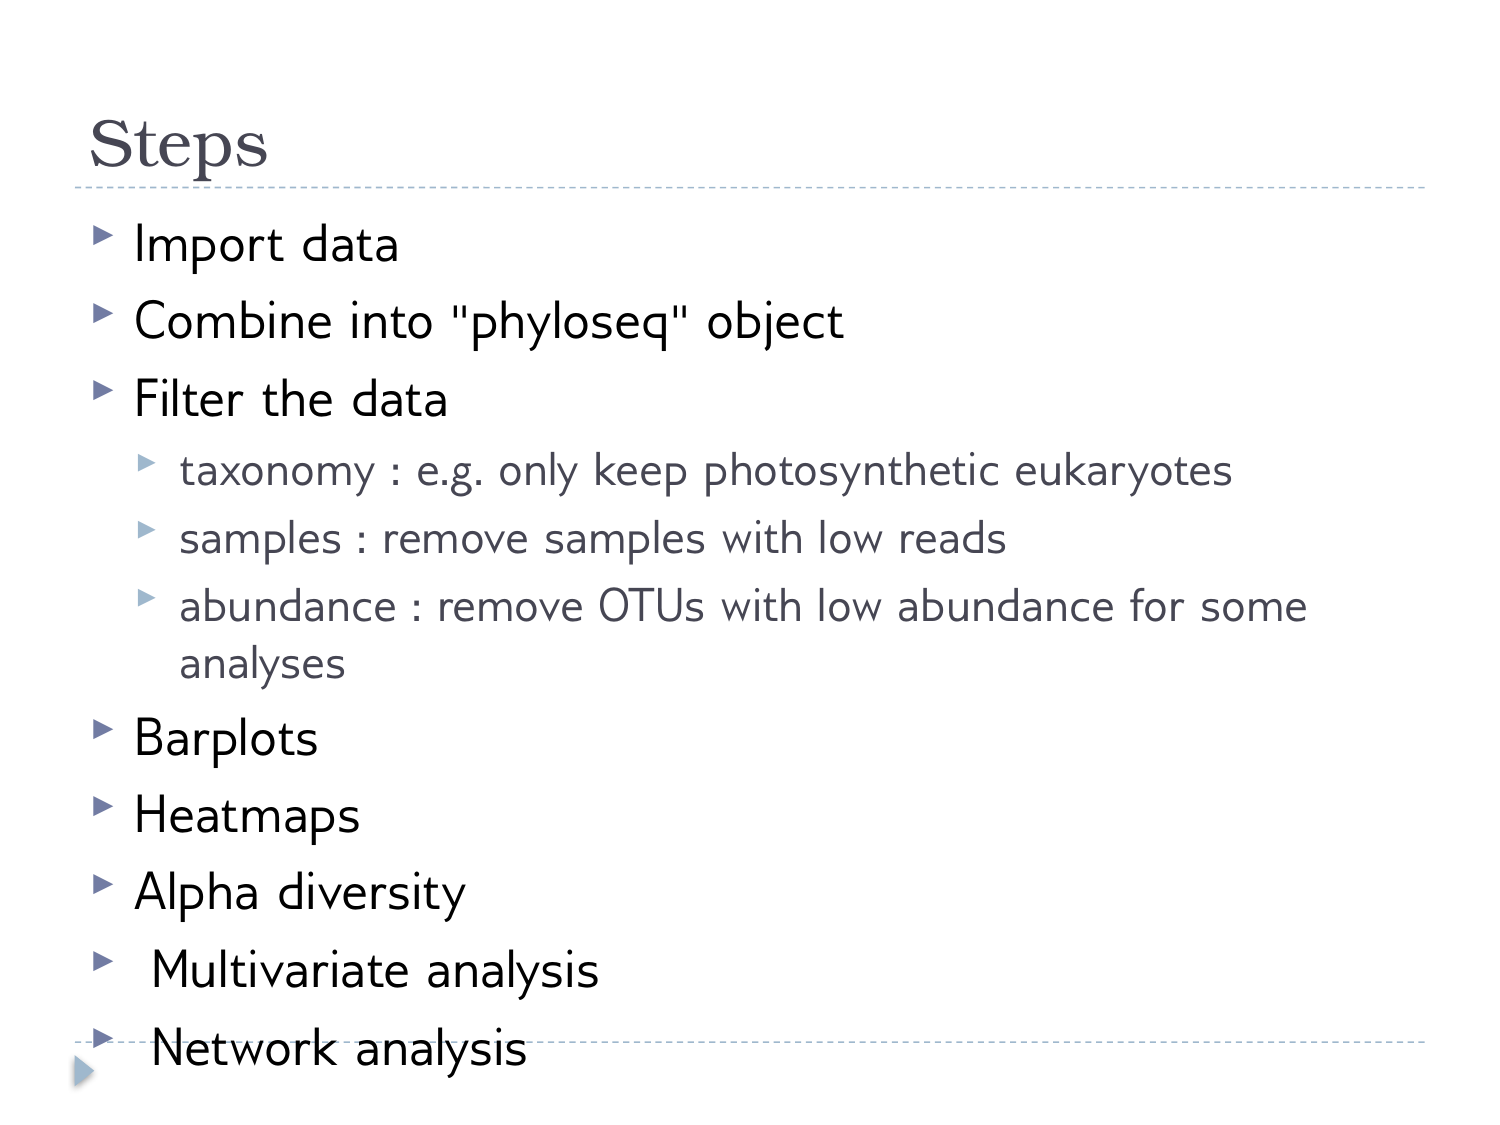

# Steps
Import data
Combine into "phyloseq" object
Filter the data
taxonomy : e.g. only keep photosynthetic eukaryotes
samples : remove samples with low reads
abundance : remove OTUs with low abundance for some analyses
Barplots
Heatmaps
Alpha diversity
 Multivariate analysis
 Network analysis